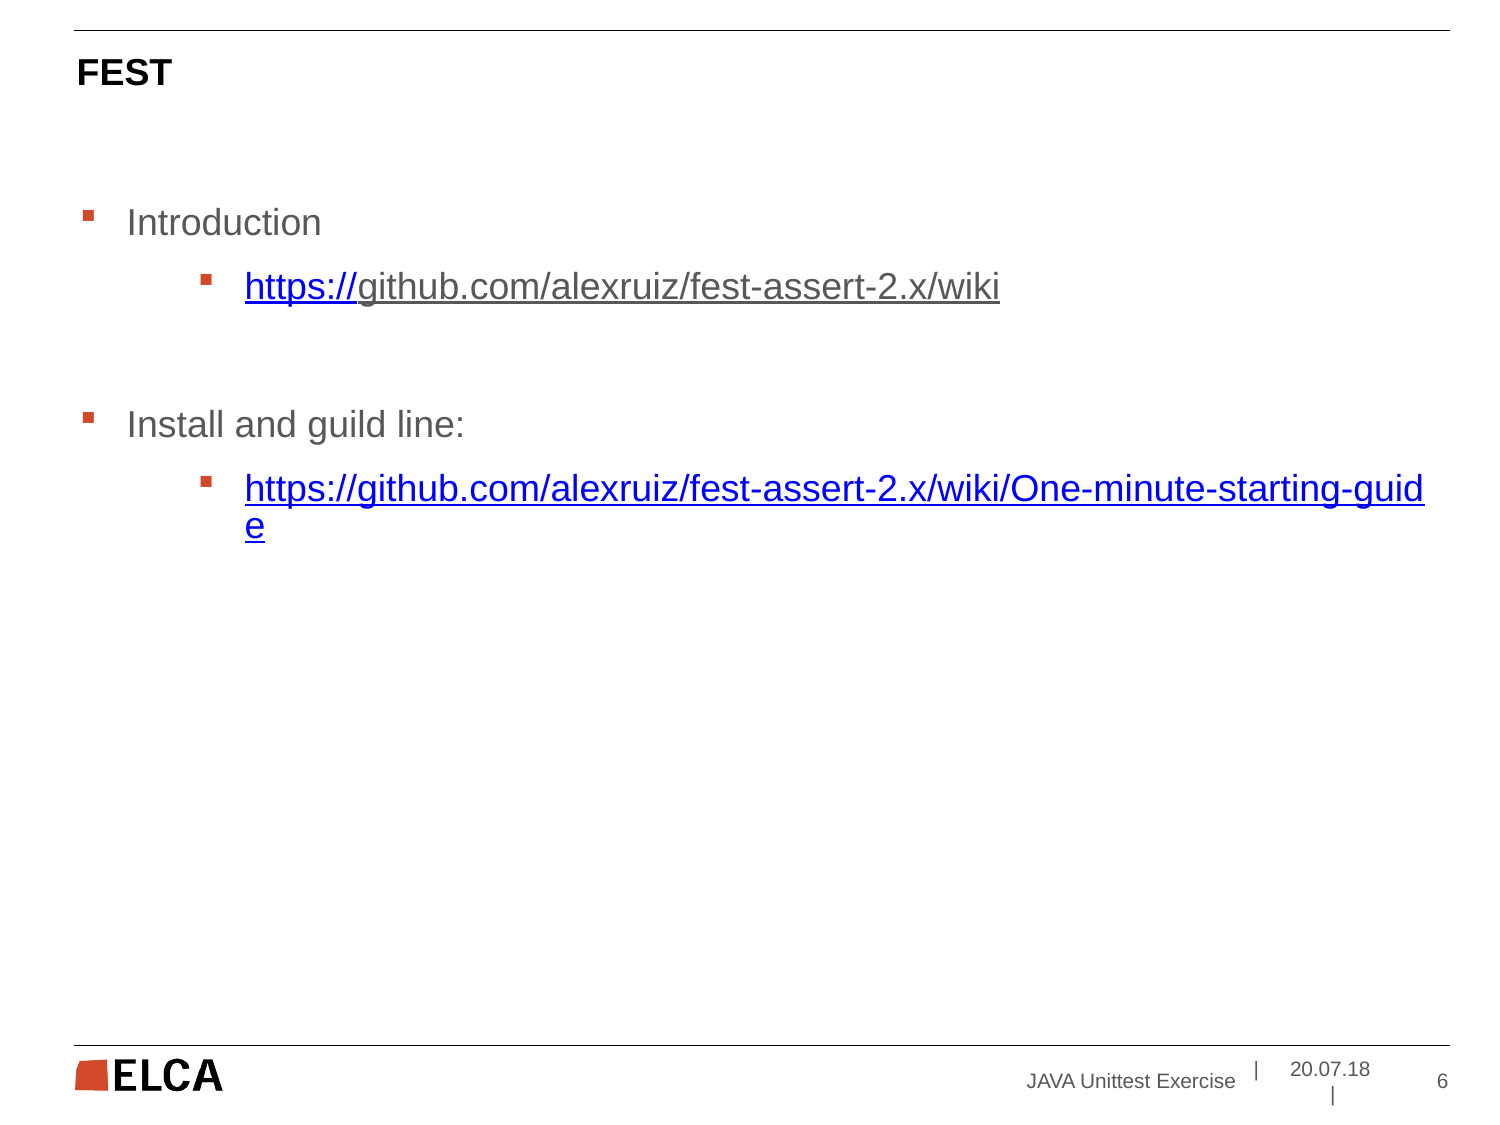

# FEST

Introduction
https://github.com/alexruiz/fest-assert-2.x/wiki

Install and guild line:
https://github.com/alexruiz/fest-assert-2.x/wiki/One-minute-starting-guide

JAVA Unittest Exercise
| 	20.07.18	 |
6